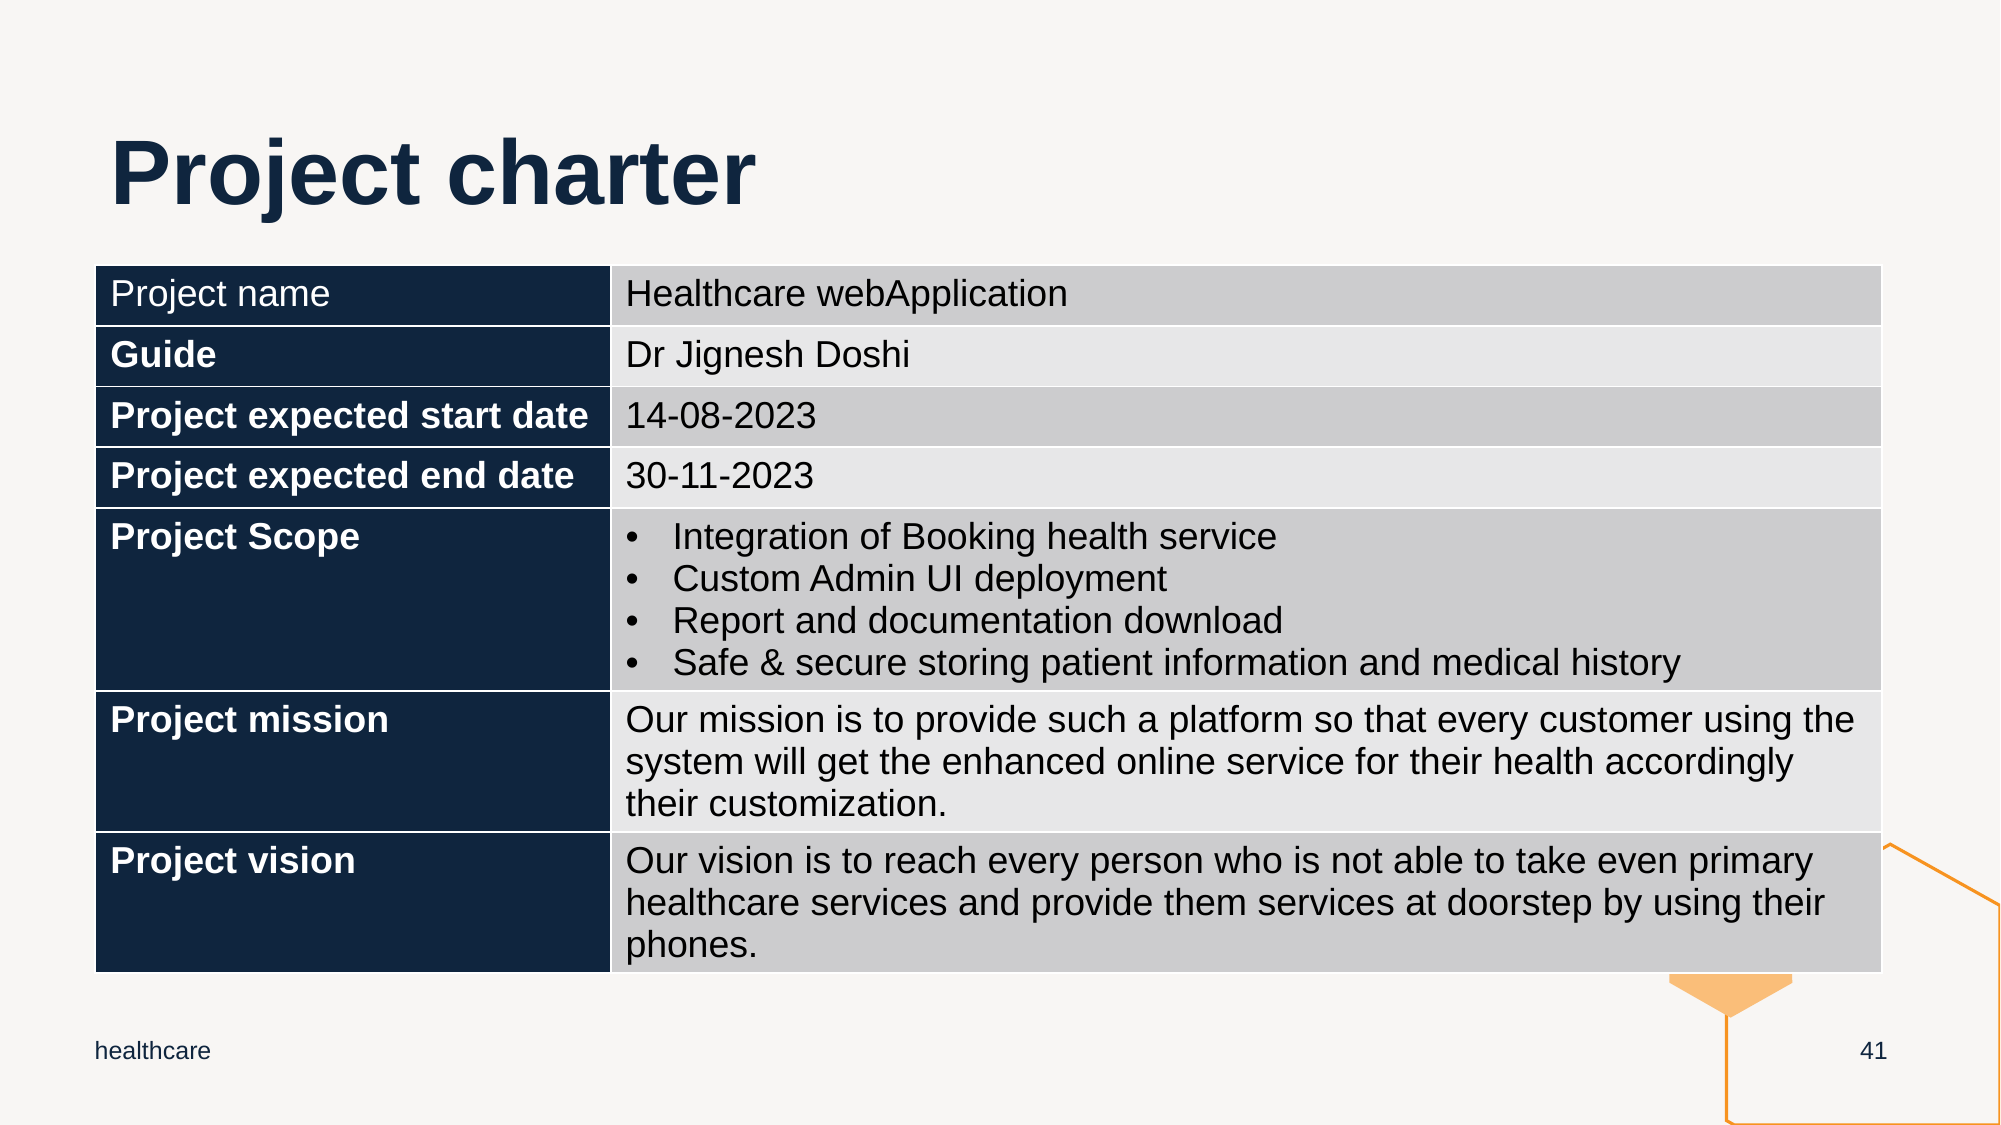

# Project charter
| Project name | Healthcare webApplication |
| --- | --- |
| Guide | Dr Jignesh Doshi |
| Project expected start date | 14-08-2023 |
| Project expected end date | 30-11-2023 |
| Project Scope | Integration of Booking health service Custom Admin UI deployment Report and documentation download Safe & secure storing patient information and medical history |
| Project mission | Our mission is to provide such a platform so that every customer using the system will get the enhanced online service for their health accordingly their customization. |
| Project vision | Our vision is to reach every person who is not able to take even primary healthcare services and provide them services at doorstep by using their phones. |
healthcare
41